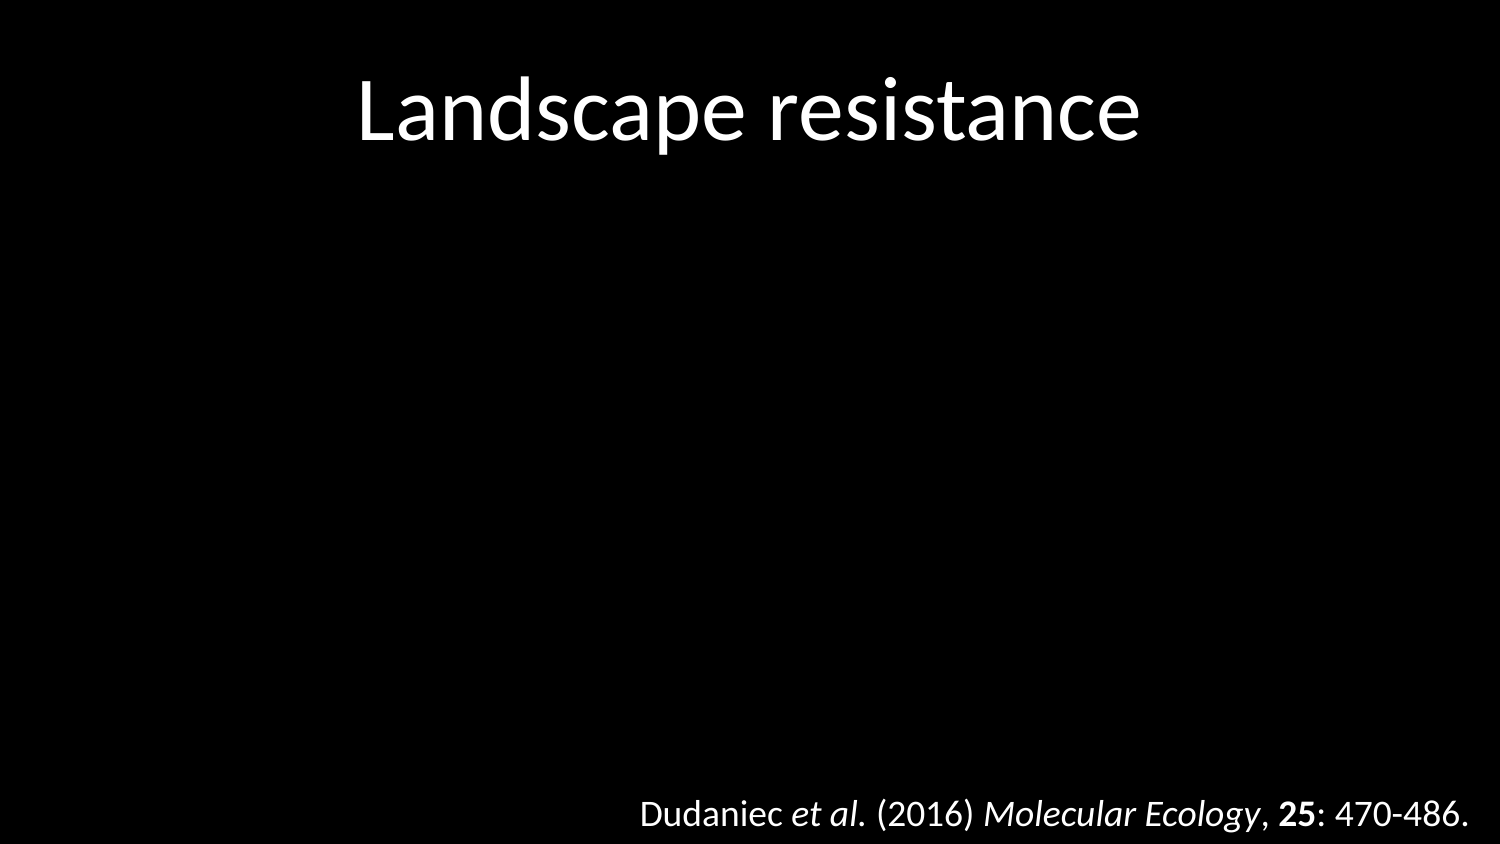

# Landscape resistance
Dudaniec et al. (2016) Molecular Ecology, 25: 470-486.